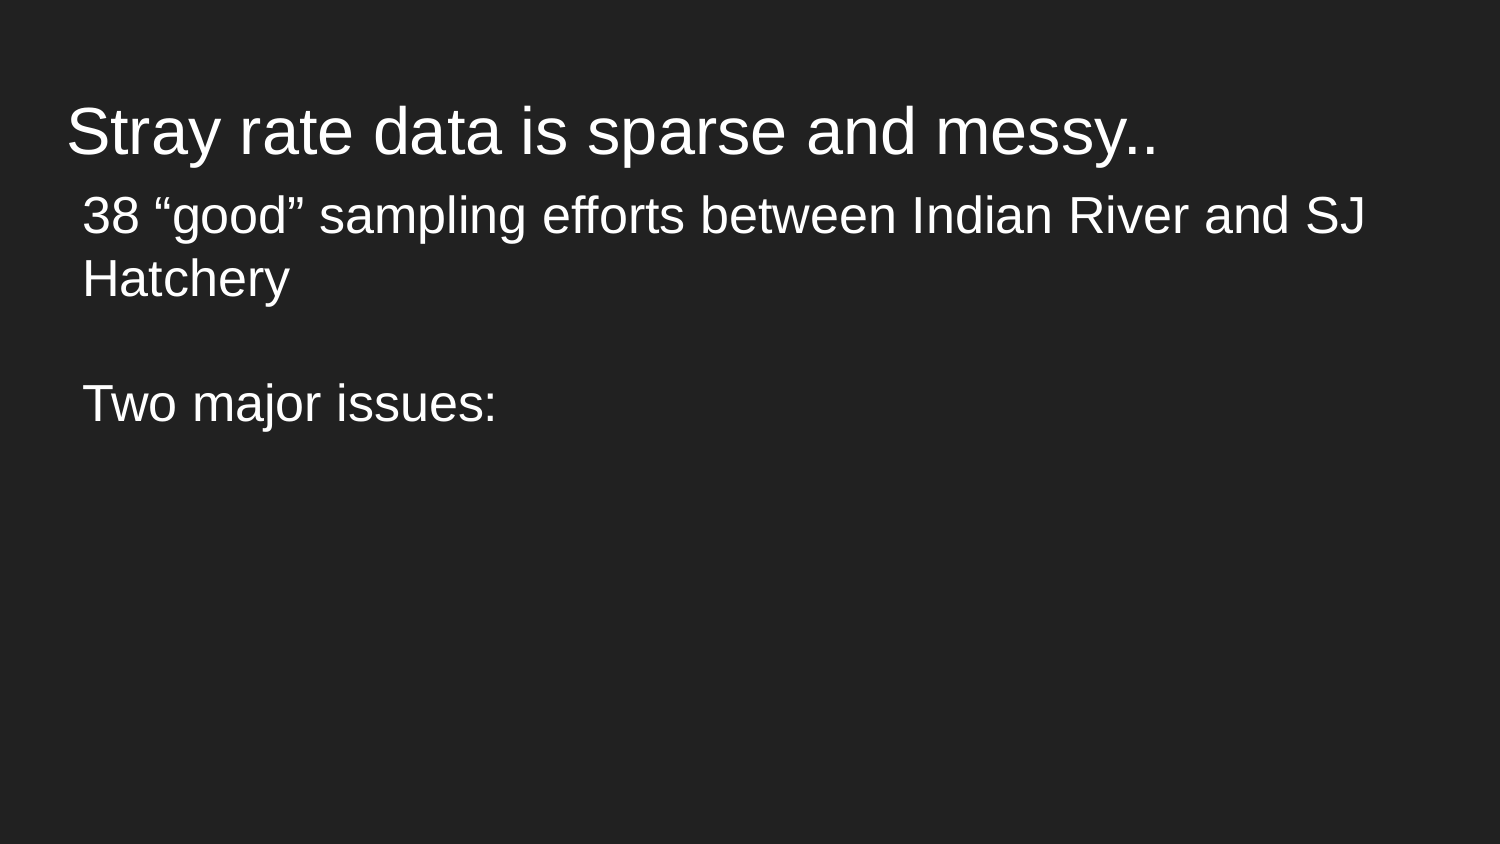

# Stray rate data is sparse and messy..
38 “good” sampling efforts between Indian River and SJ Hatchery

Two major issues: